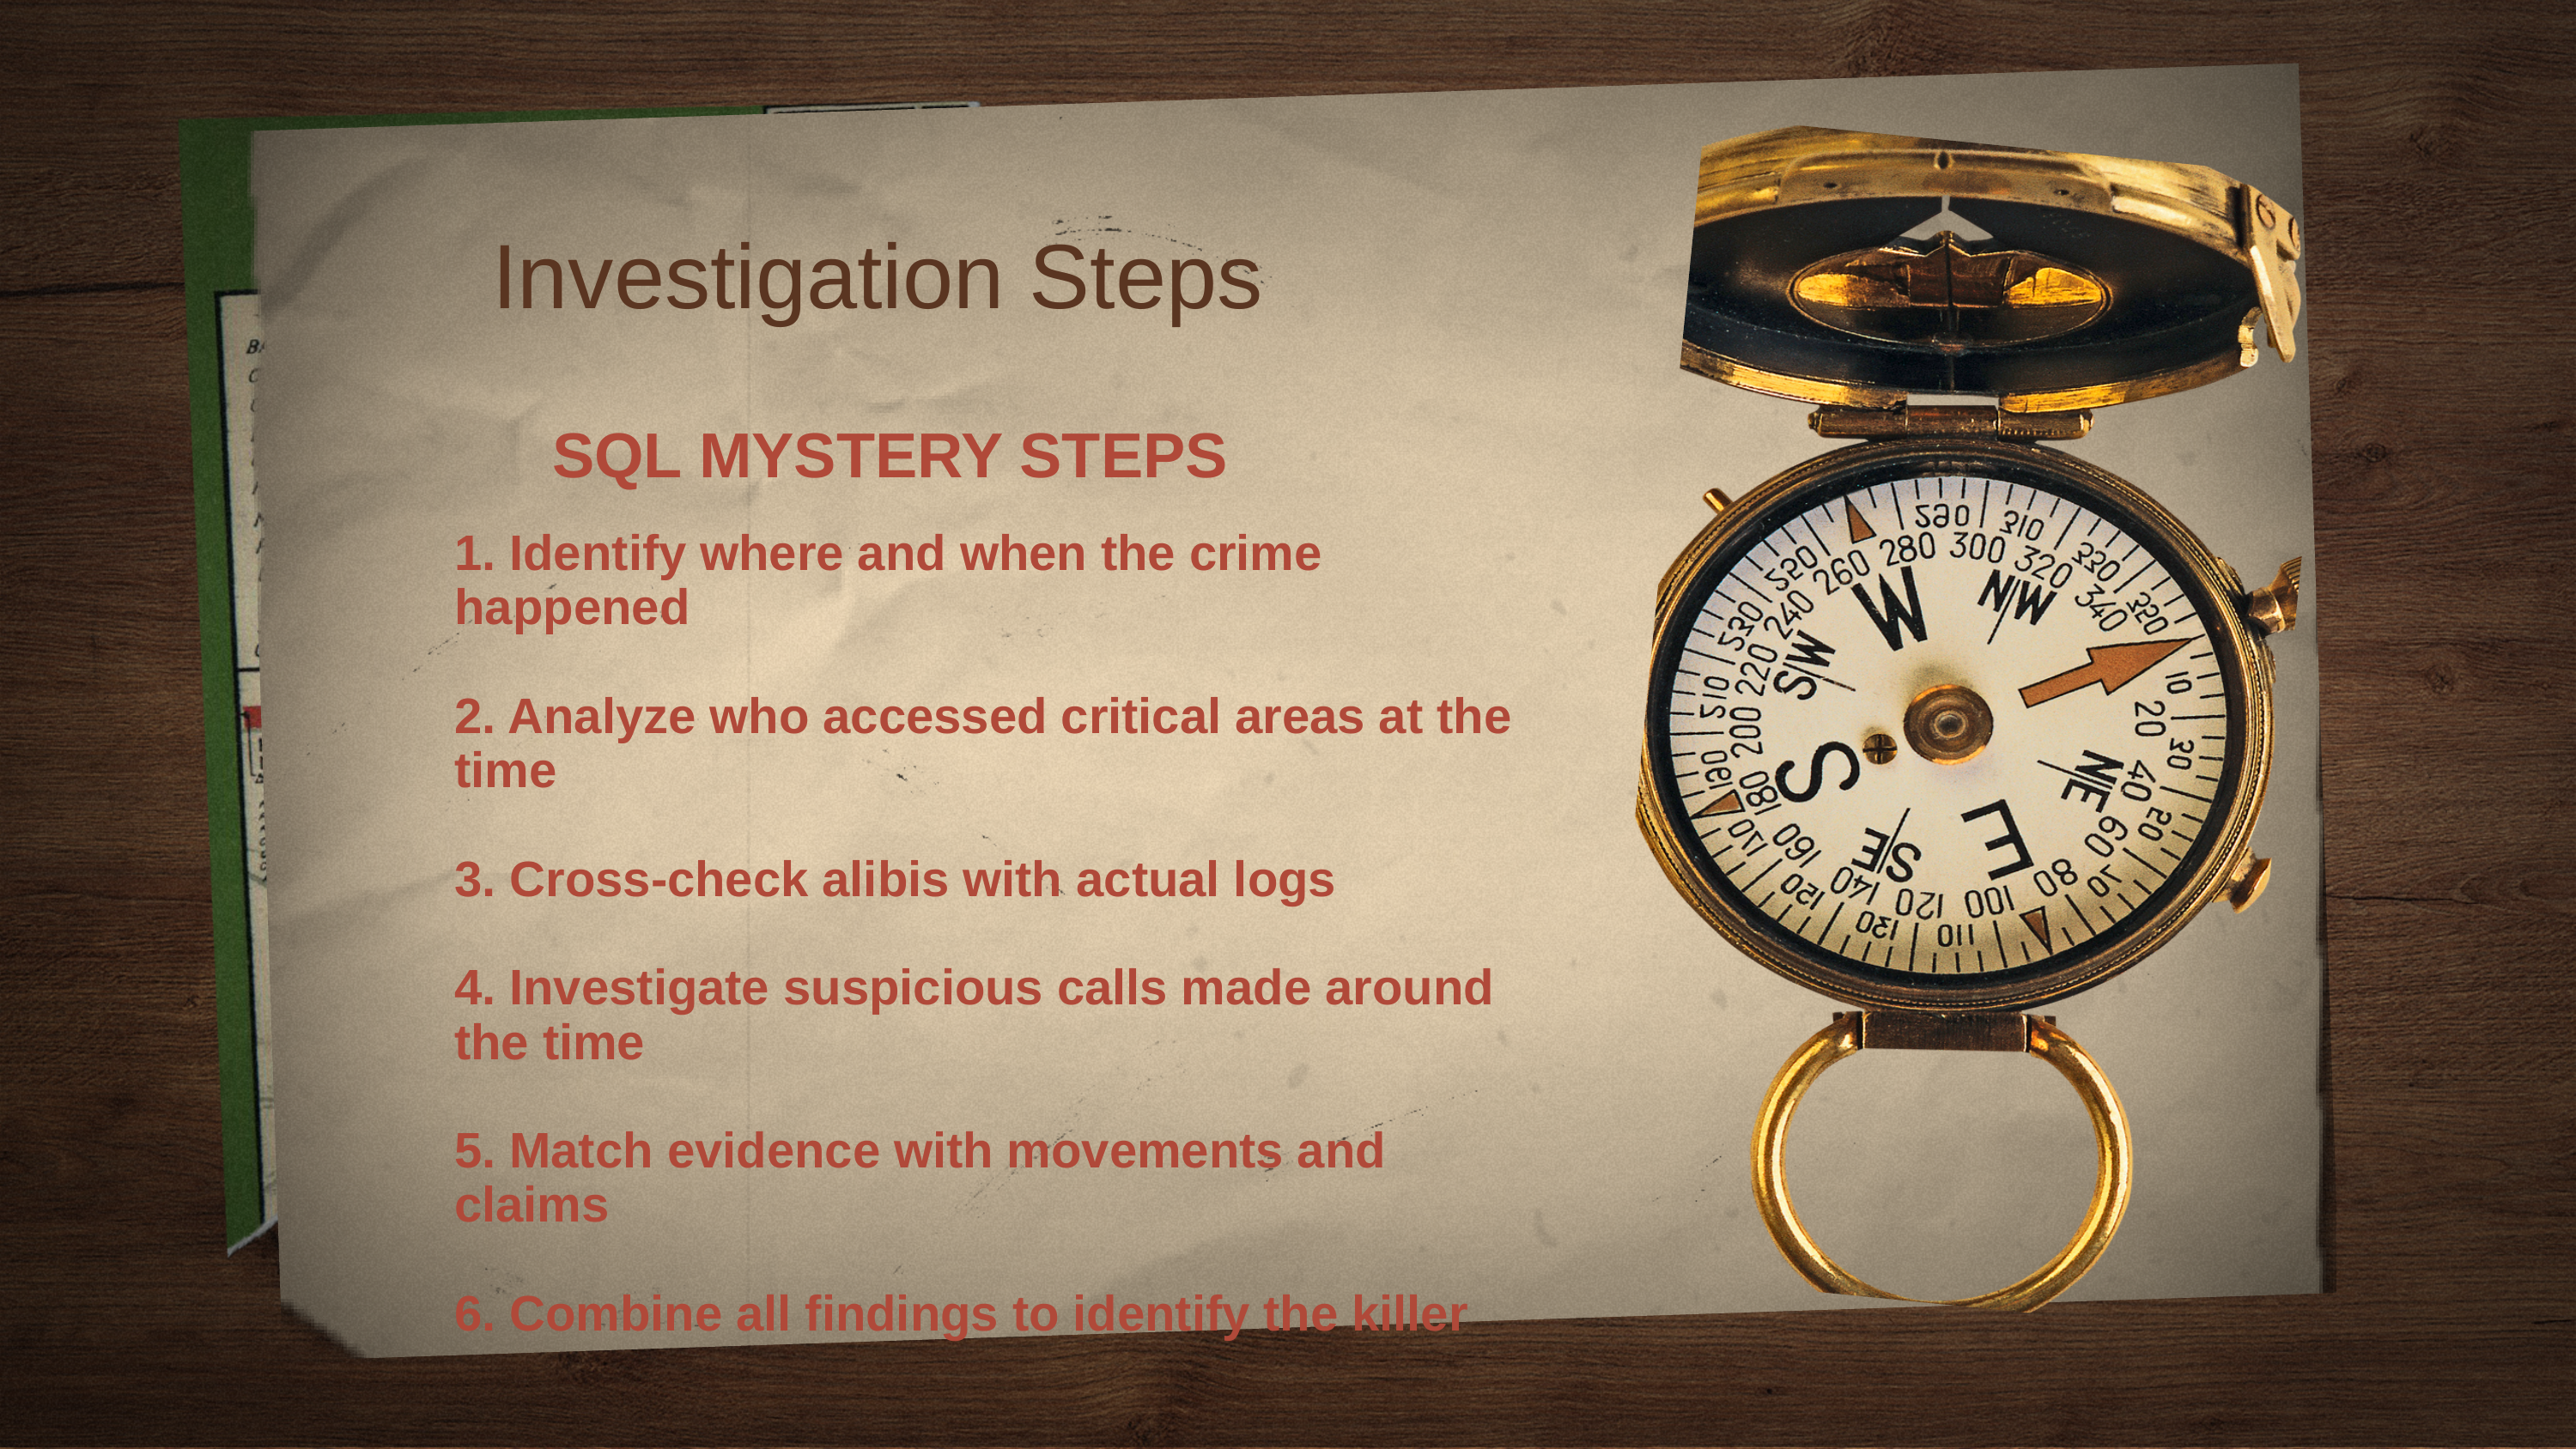

Investigation Steps
SQL MYSTERY STEPS
1. Identify where and when the crime happened

2. Analyze who accessed critical areas at the time

3. Cross-check alibis with actual logs

4. Investigate suspicious calls made around the time

5. Match evidence with movements and claims

6. Combine all findings to identify the killer